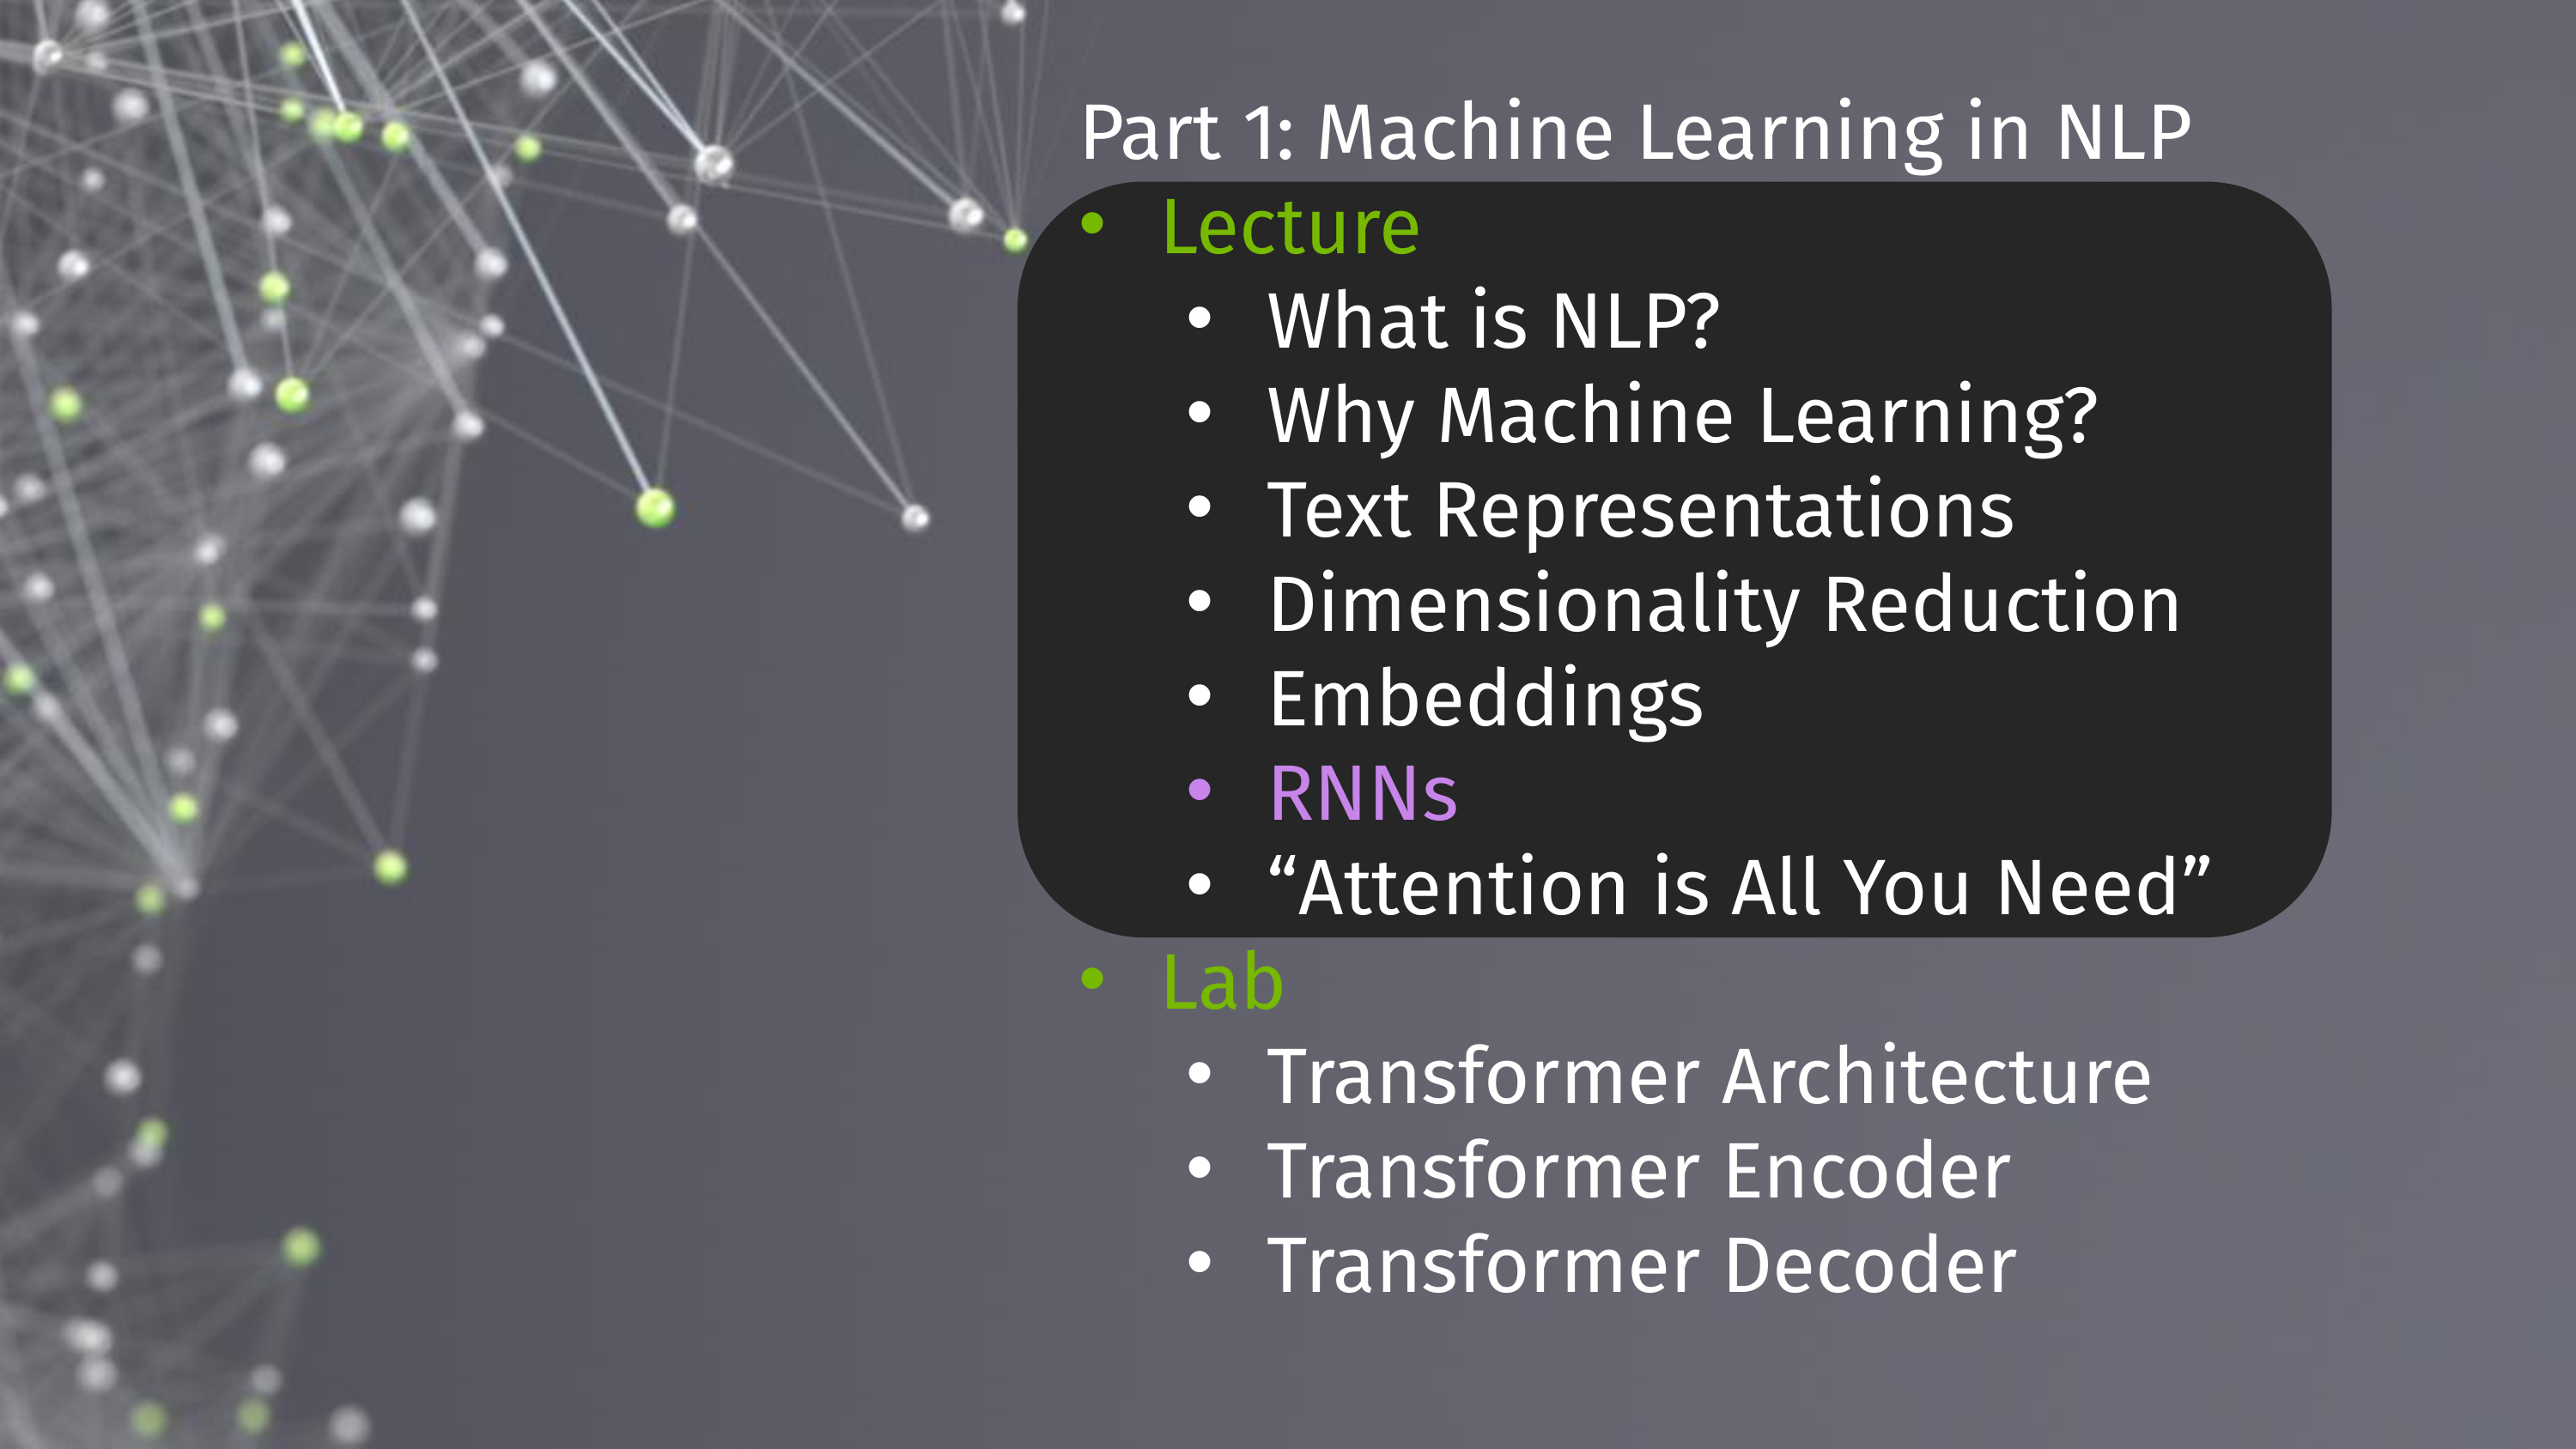

Part 1: Machine Learning in NLP
Lecture
What is NLP?
Why Machine Learning?
Text Representations
Dimensionality Reduction
Embeddings
RNNs
“Attention is All You Need”
Lab
Transformer Architecture
Transformer Encoder
Transformer Decoder